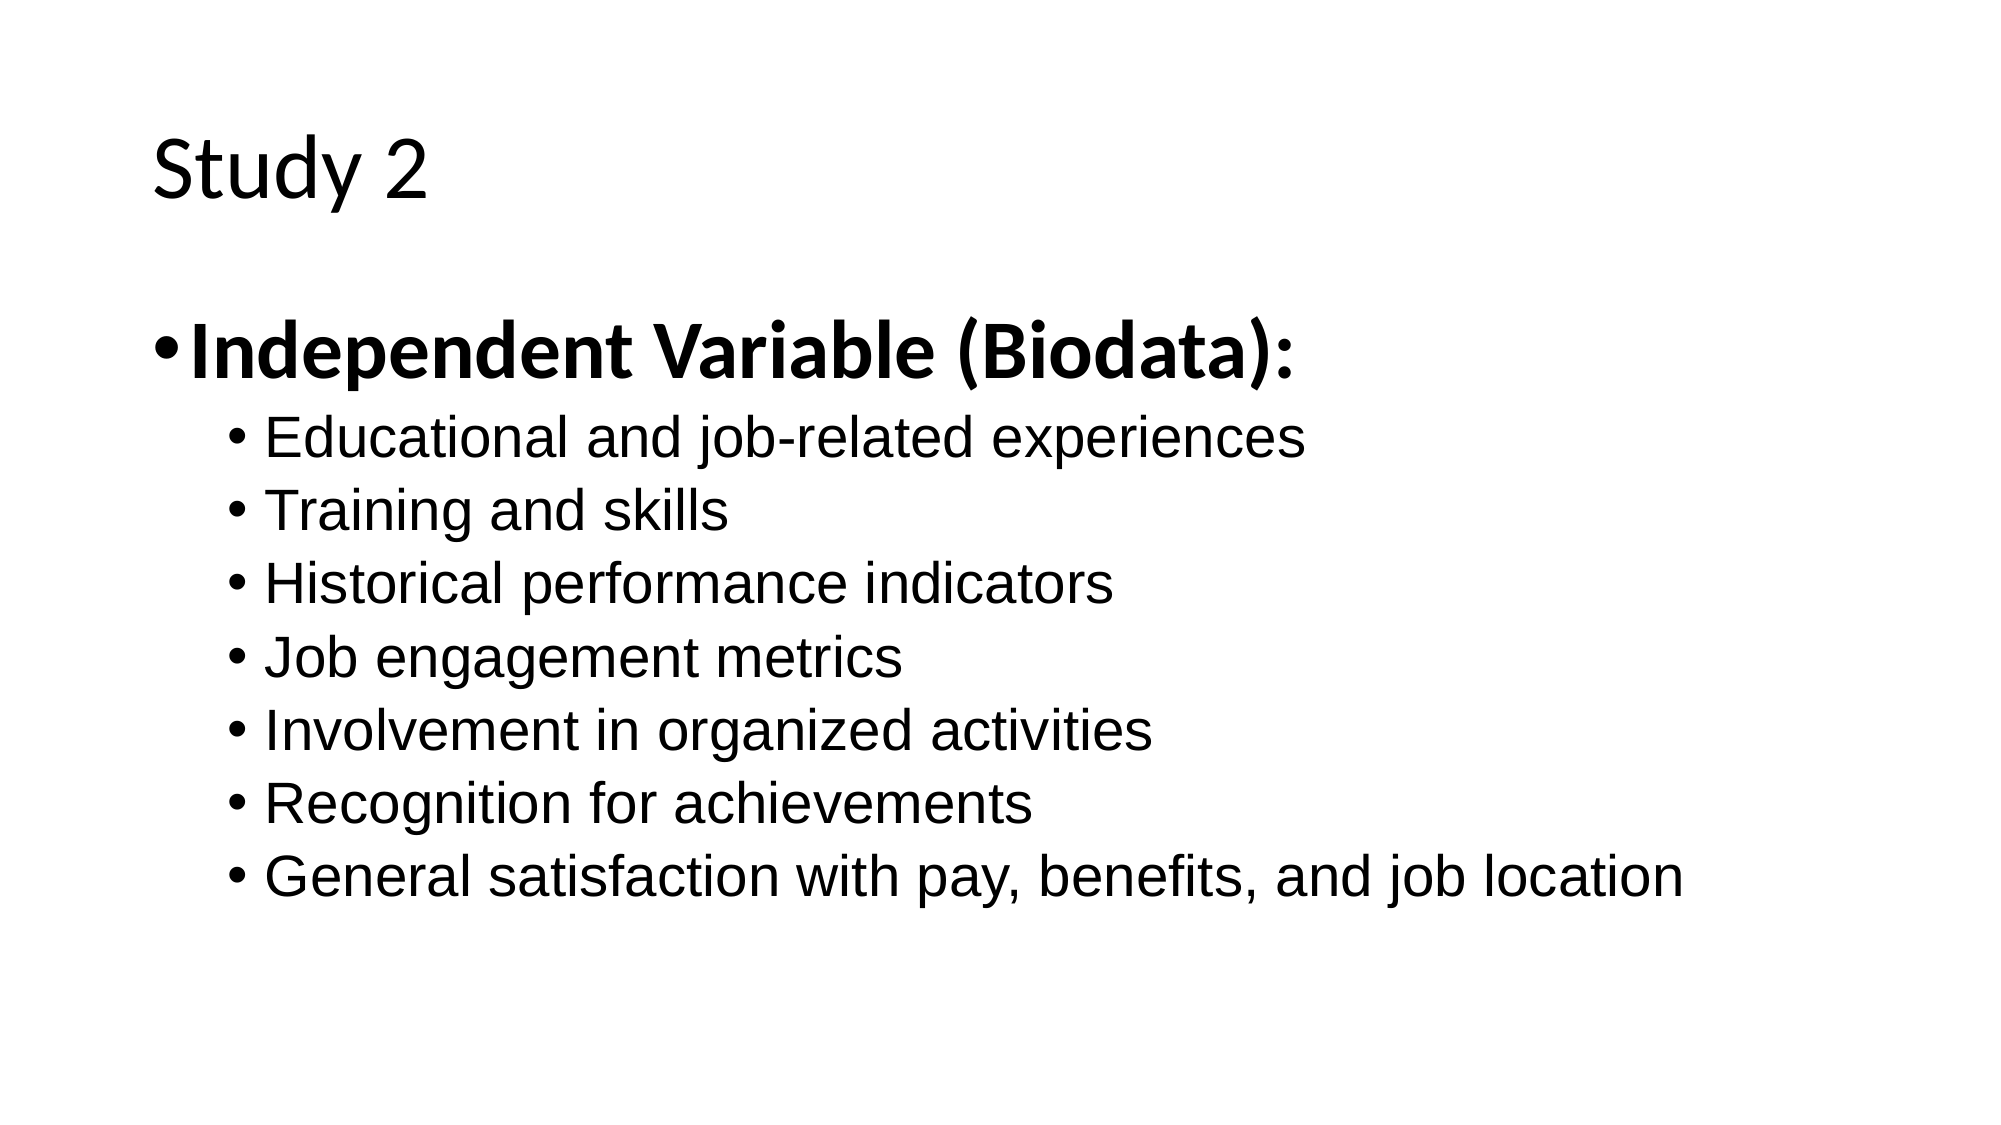

# Study 2
Independent Variable (Biodata):
Educational and job-related experiences
Training and skills
Historical performance indicators
Job engagement metrics
Involvement in organized activities
Recognition for achievements
General satisfaction with pay, benefits, and job location